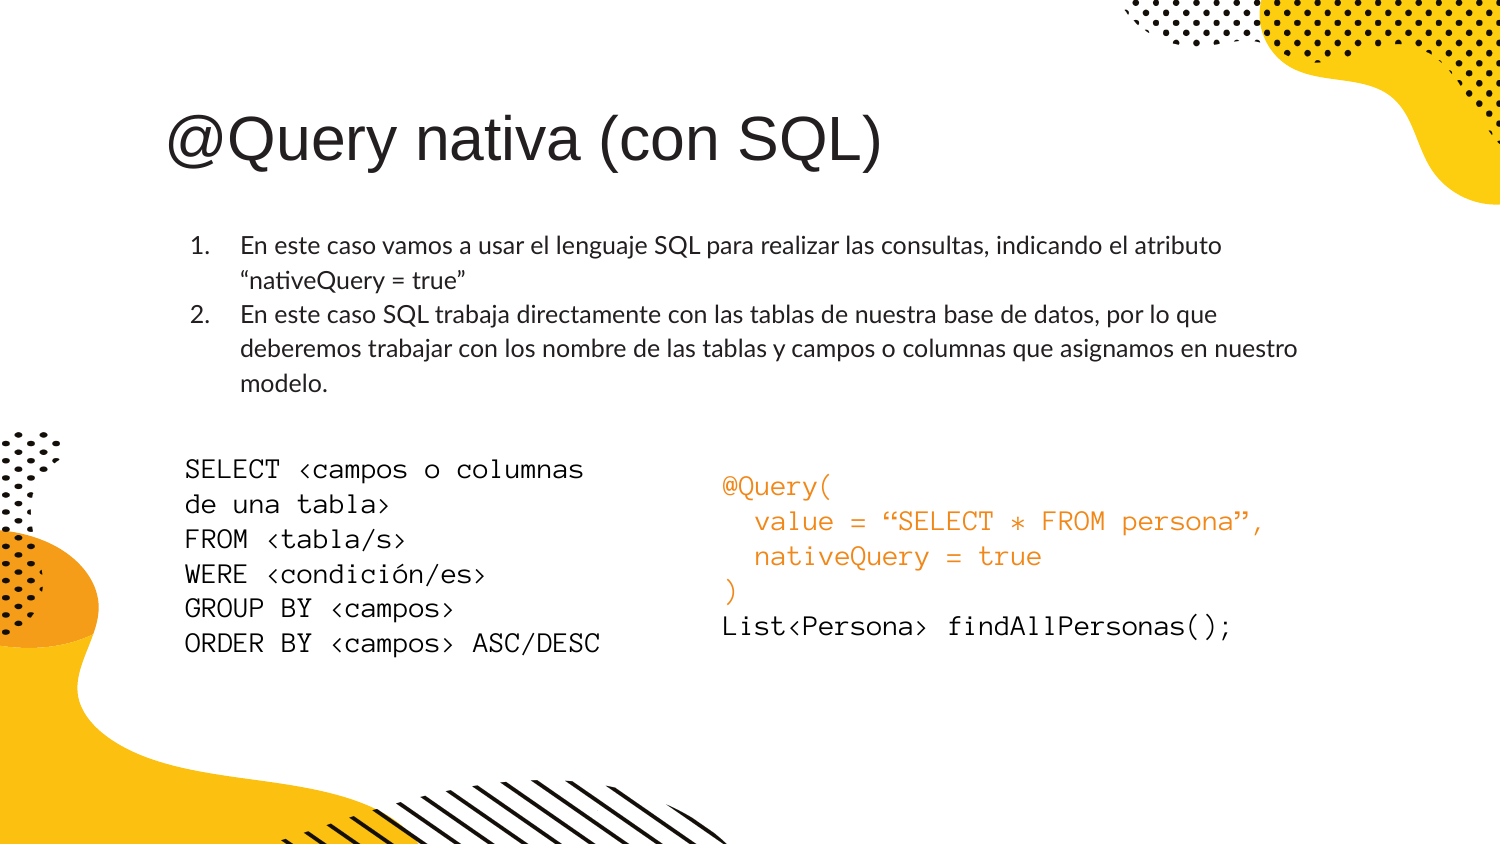

# @Query nativa (con SQL)
En este caso vamos a usar el lenguaje SQL para realizar las consultas, indicando el atributo “nativeQuery = true”
En este caso SQL trabaja directamente con las tablas de nuestra base de datos, por lo que deberemos trabajar con los nombre de las tablas y campos o columnas que asignamos en nuestro modelo.
SELECT <campos o columnas de una tabla>
FROM <tabla/s>
WERE <condición/es>
GROUP BY <campos>
ORDER BY <campos> ASC/DESC
@Query(
  value = “SELECT * FROM persona”,
  nativeQuery = true
)
List<Persona> findAllPersonas();